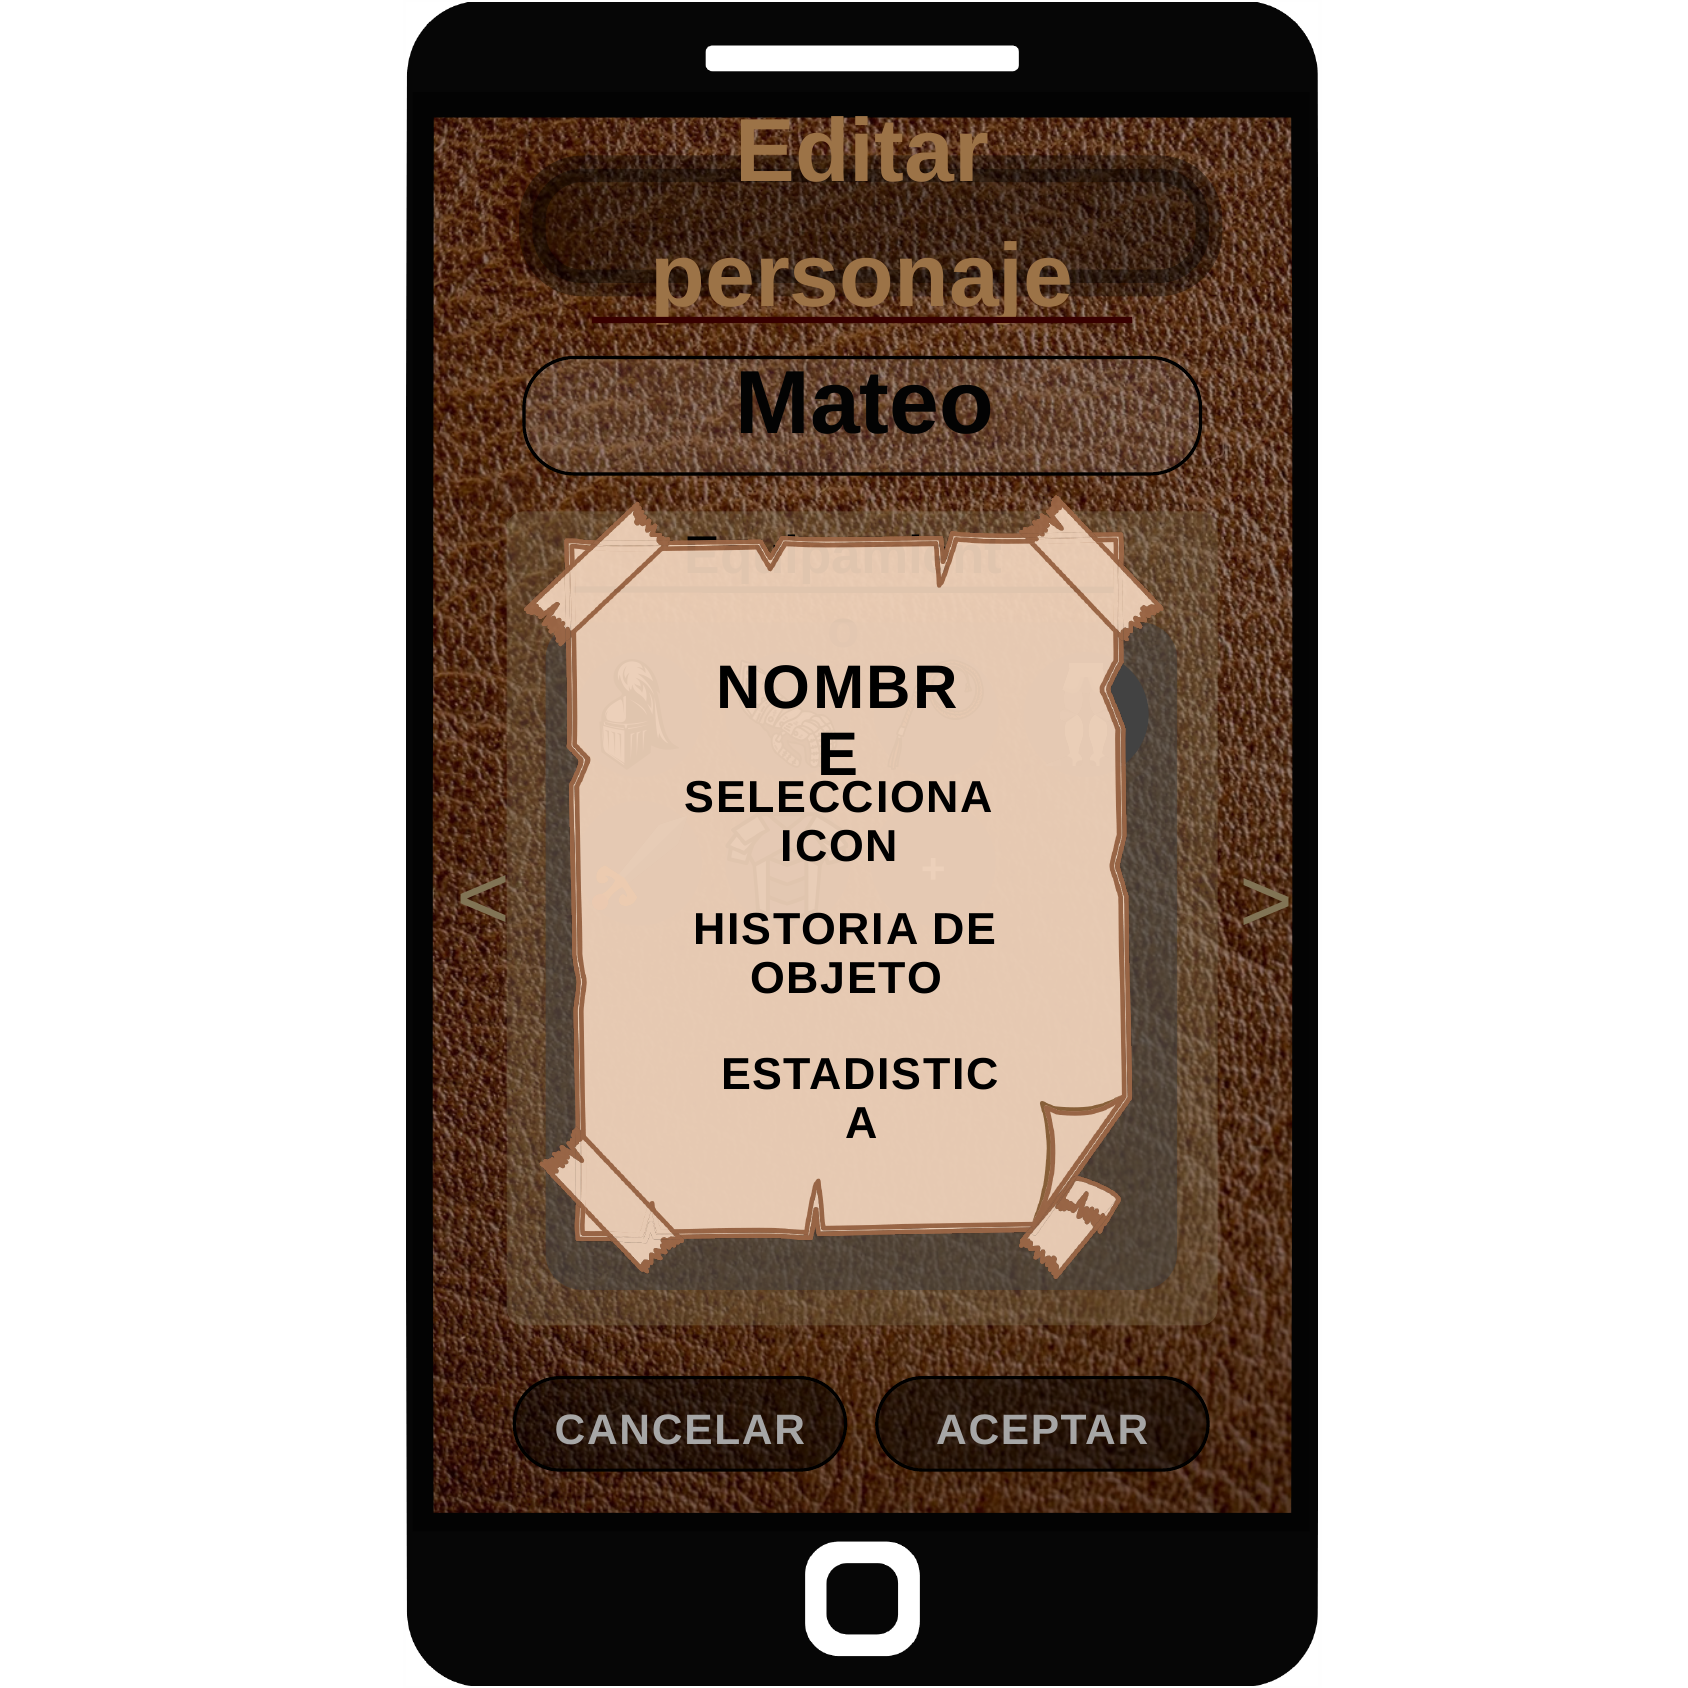

Editar personaje

Mateo

Equipamiento

NOMBRE

SELECCIONA ICON

+

<
>
HISTORIA DE OBJETO
ESTADISTICA

CANCELAR

ACEPTAR